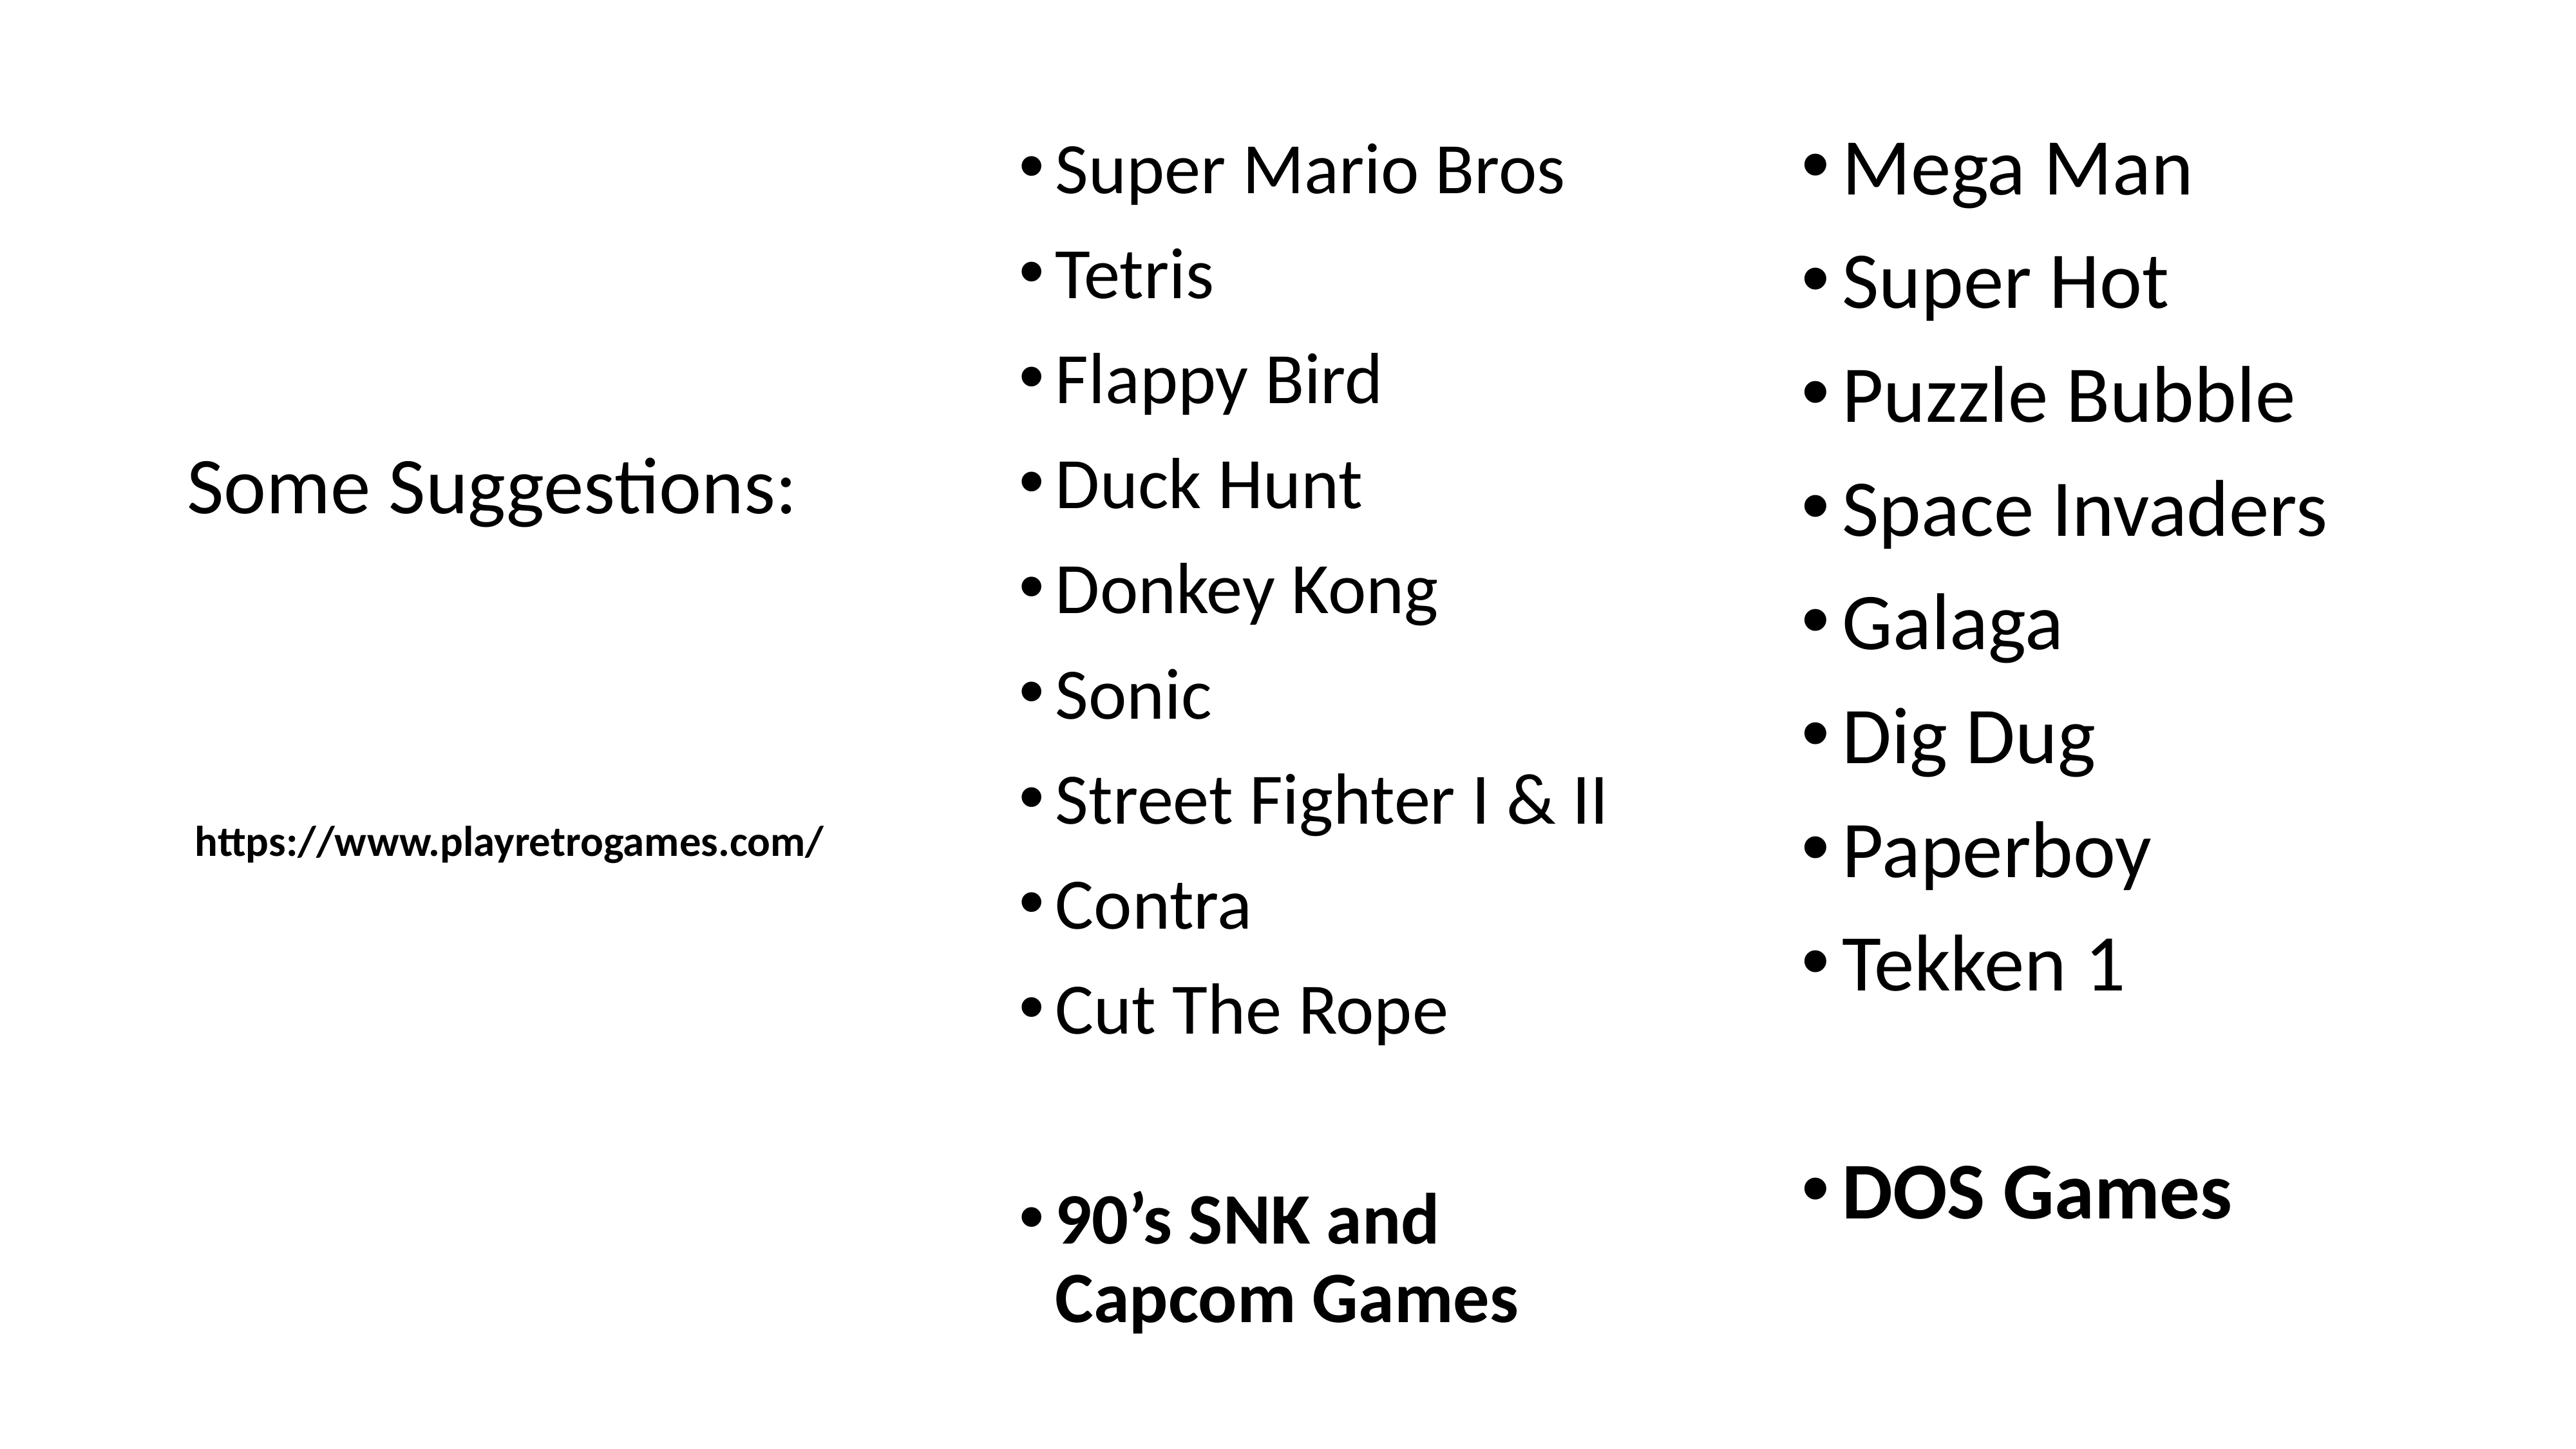

Mega Man
Super Hot
Puzzle Bubble
Space Invaders
Galaga
Dig Dug
Paperboy
Tekken 1

DOS Games
Super Mario Bros
Tetris
Flappy Bird
Duck Hunt
Donkey Kong
Sonic
Street Fighter I & II
Contra
Cut The Rope

90’s SNK and Capcom Games
Some Suggestions:

https://www.playretrogames.com/